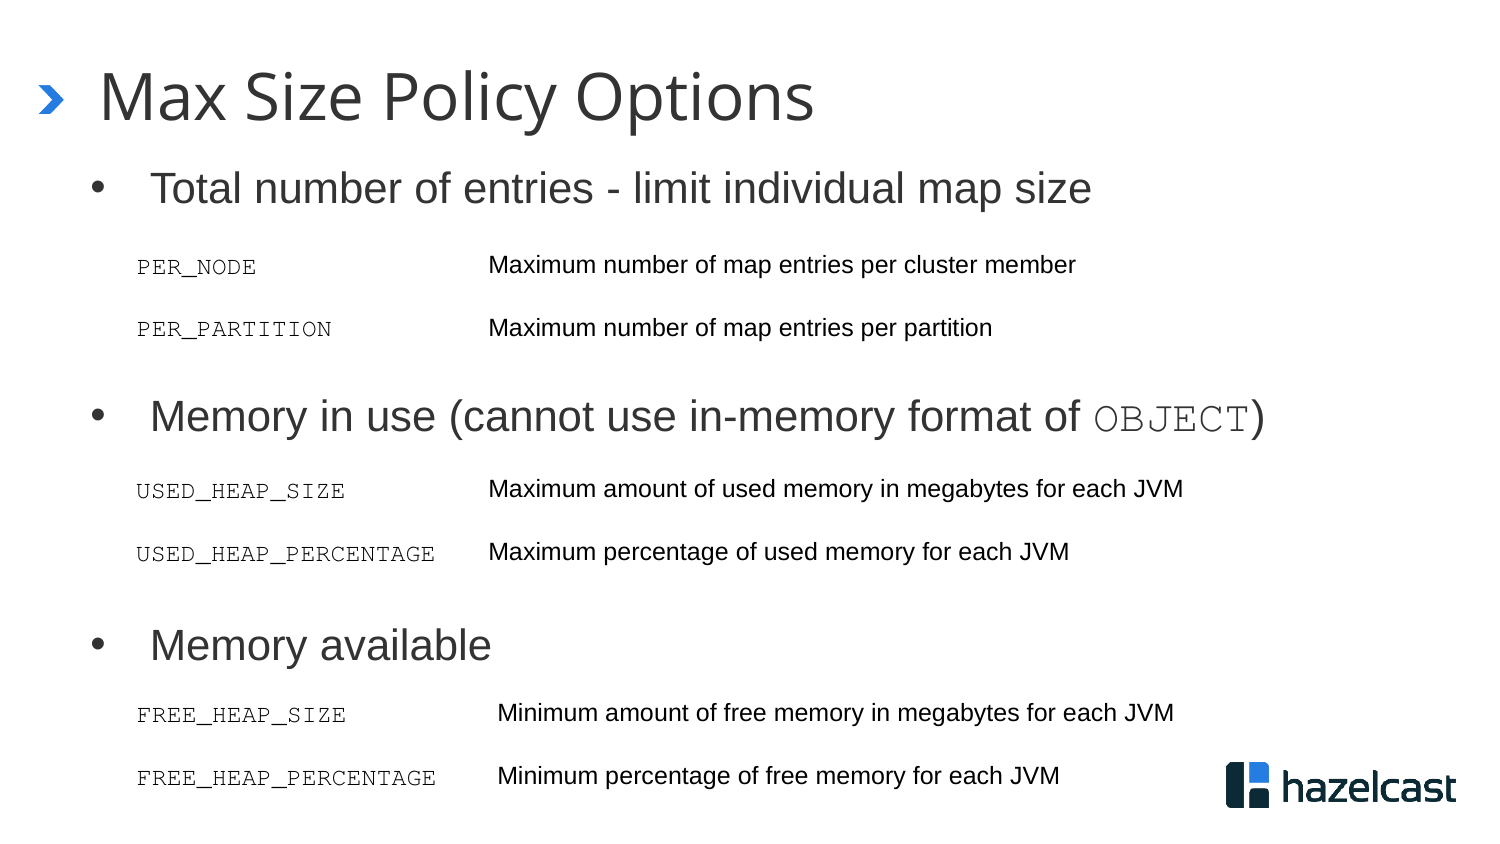

# Max Size Policy Options
Total number of entries - limit individual map size
| PER\_NODE | Maximum number of map entries per cluster member |
| --- | --- |
| PER\_PARTITION | Maximum number of map entries per partition |
Memory in use (cannot use in-memory format of OBJECT)
| USED\_HEAP\_SIZE | Maximum amount of used memory in megabytes for each JVM |
| --- | --- |
| USED\_HEAP\_PERCENTAGE | Maximum percentage of used memory for each JVM |
Memory available
| FREE\_HEAP\_SIZE | Minimum amount of free memory in megabytes for each JVM |
| --- | --- |
| FREE\_HEAP\_PERCENTAGE | Minimum percentage of free memory for each JVM |